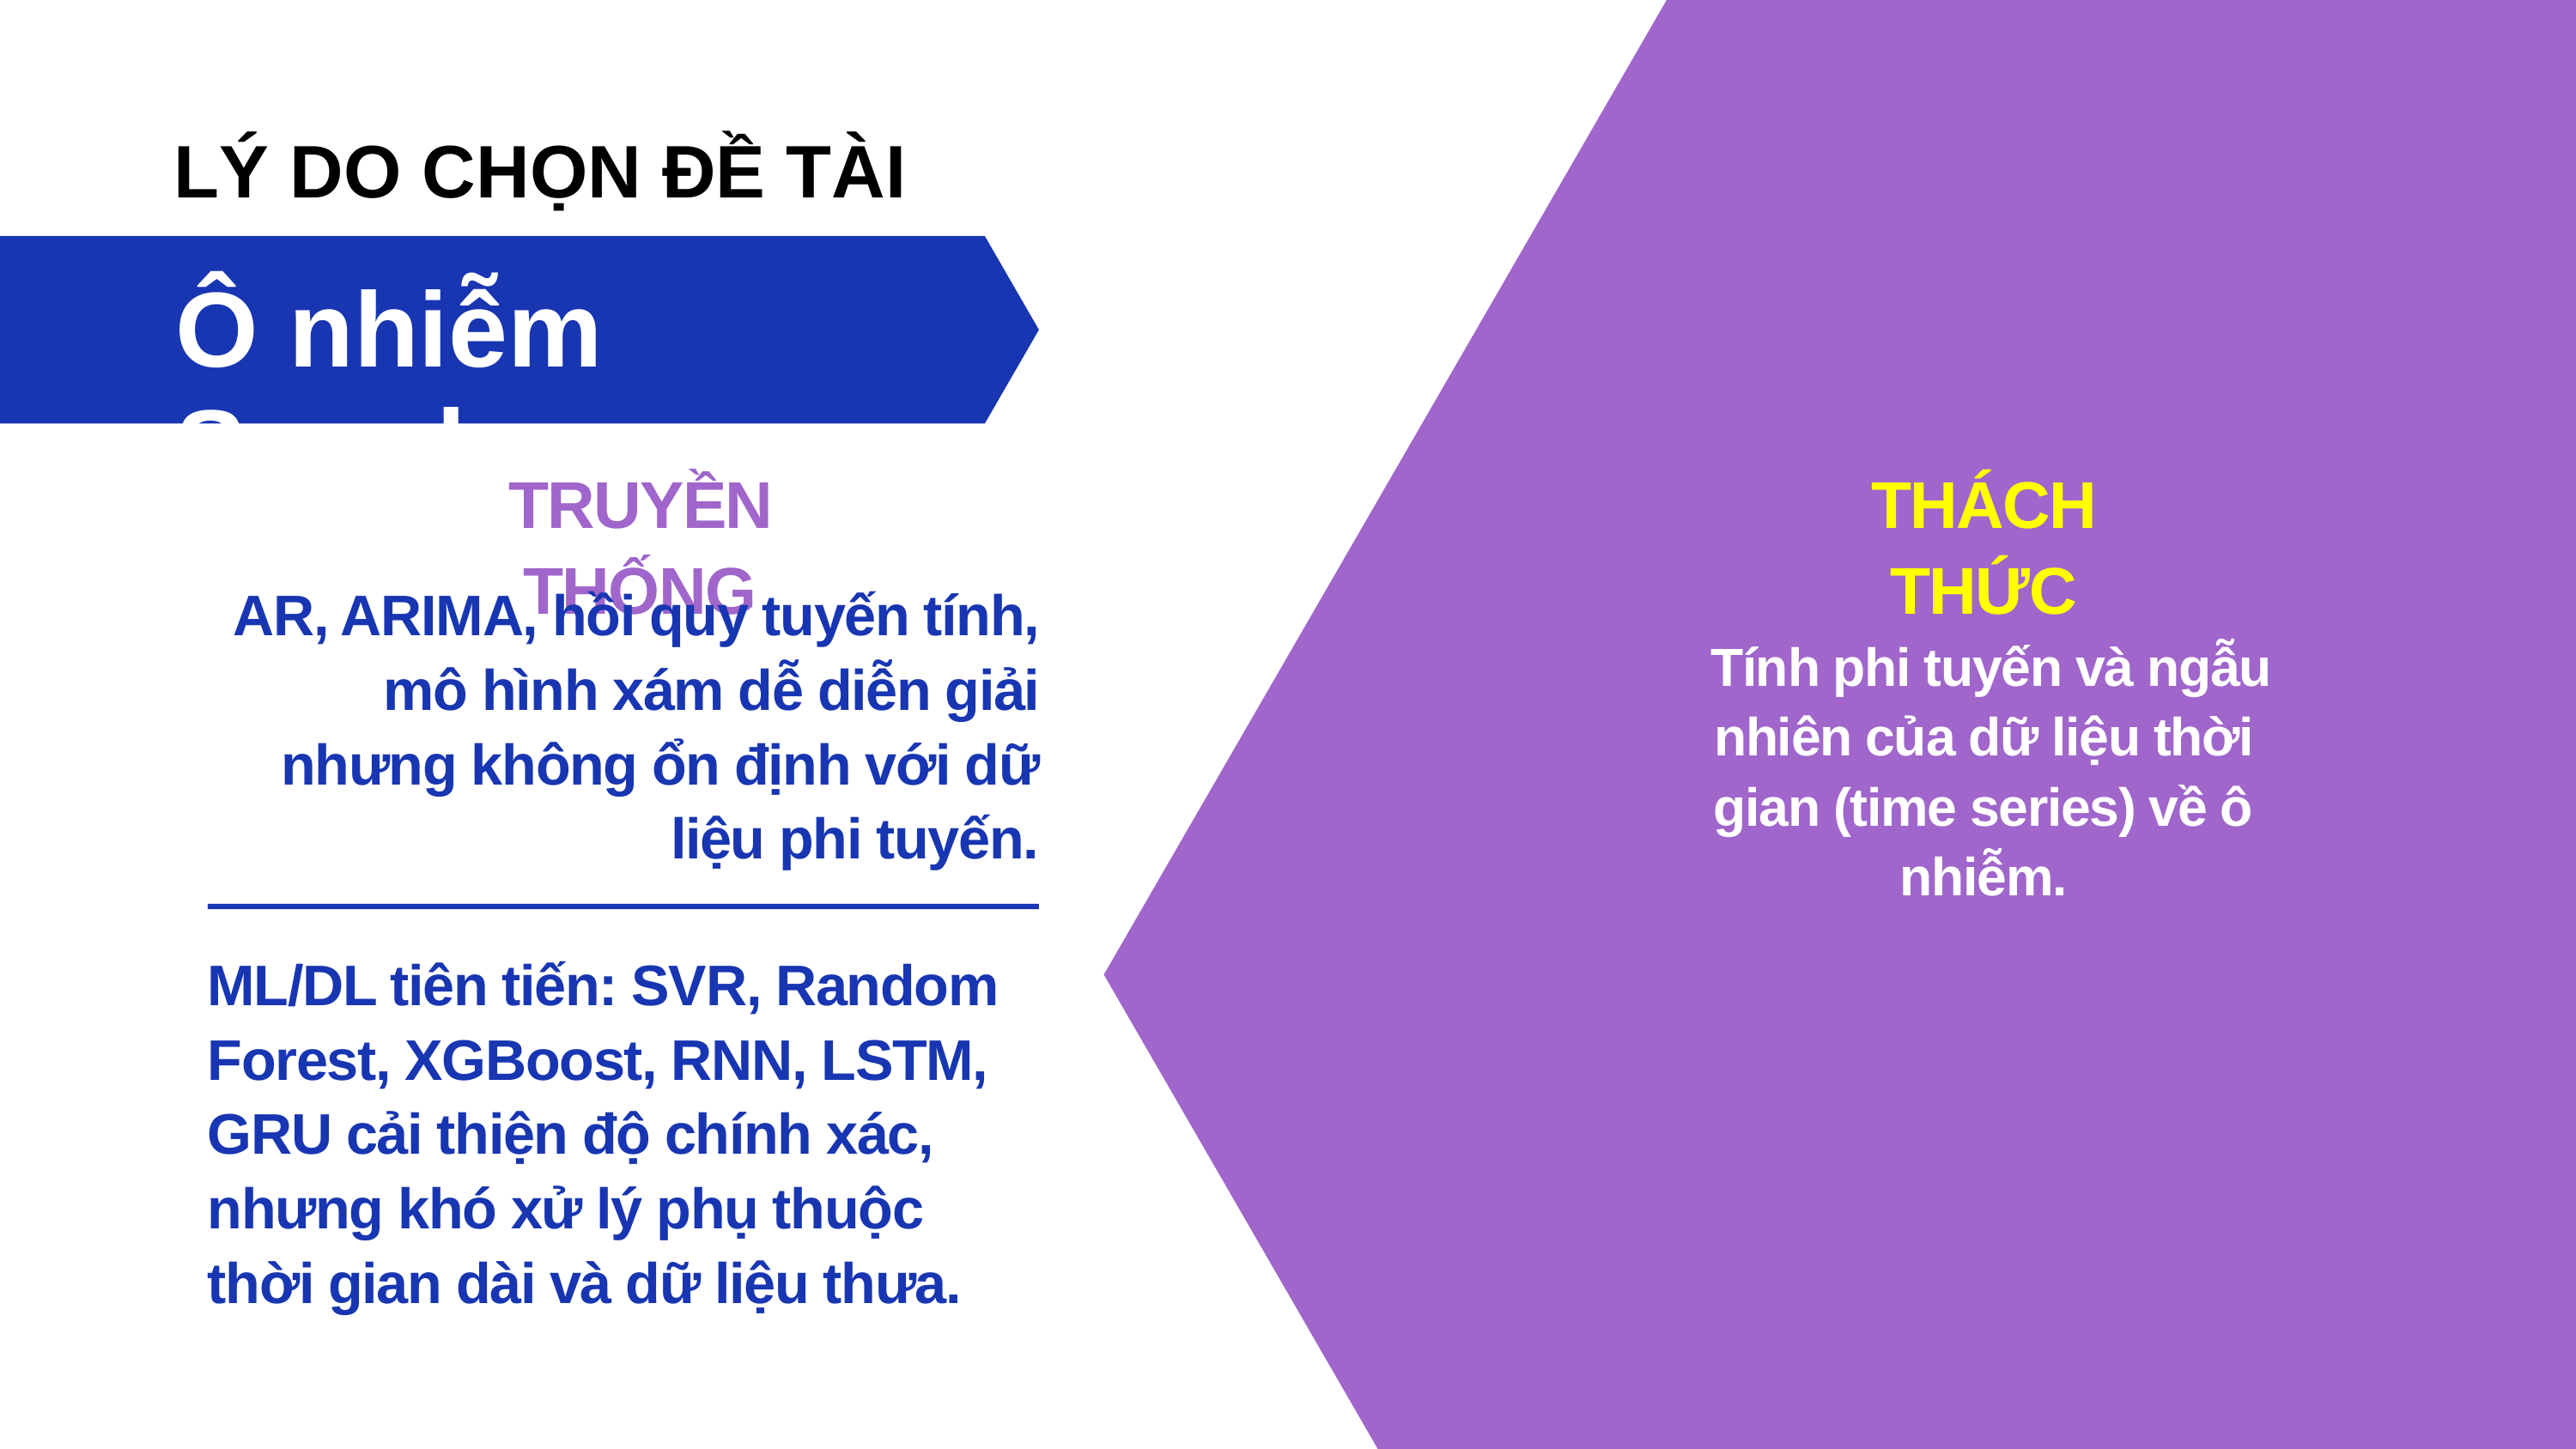

LÝ DO CHỌN ĐỀ TÀI

Ô nhiễm Seoul
TRUYỀN THỐNG
THÁCH THỨC
AR, ARIMA, hồi quy tuyến tính, mô hình xám dễ diễn giải nhưng không ổn định với dữ liệu phi tuyến.
 Tính phi tuyến và ngẫu nhiên của dữ liệu thời gian (time series) về ô
nhiễm.

ML/DL tiên tiến: SVR, Random Forest, XGBoost, RNN, LSTM, GRU cải thiện độ chính xác, nhưng khó xử lý phụ thuộc thời gian dài và dữ liệu thưa.